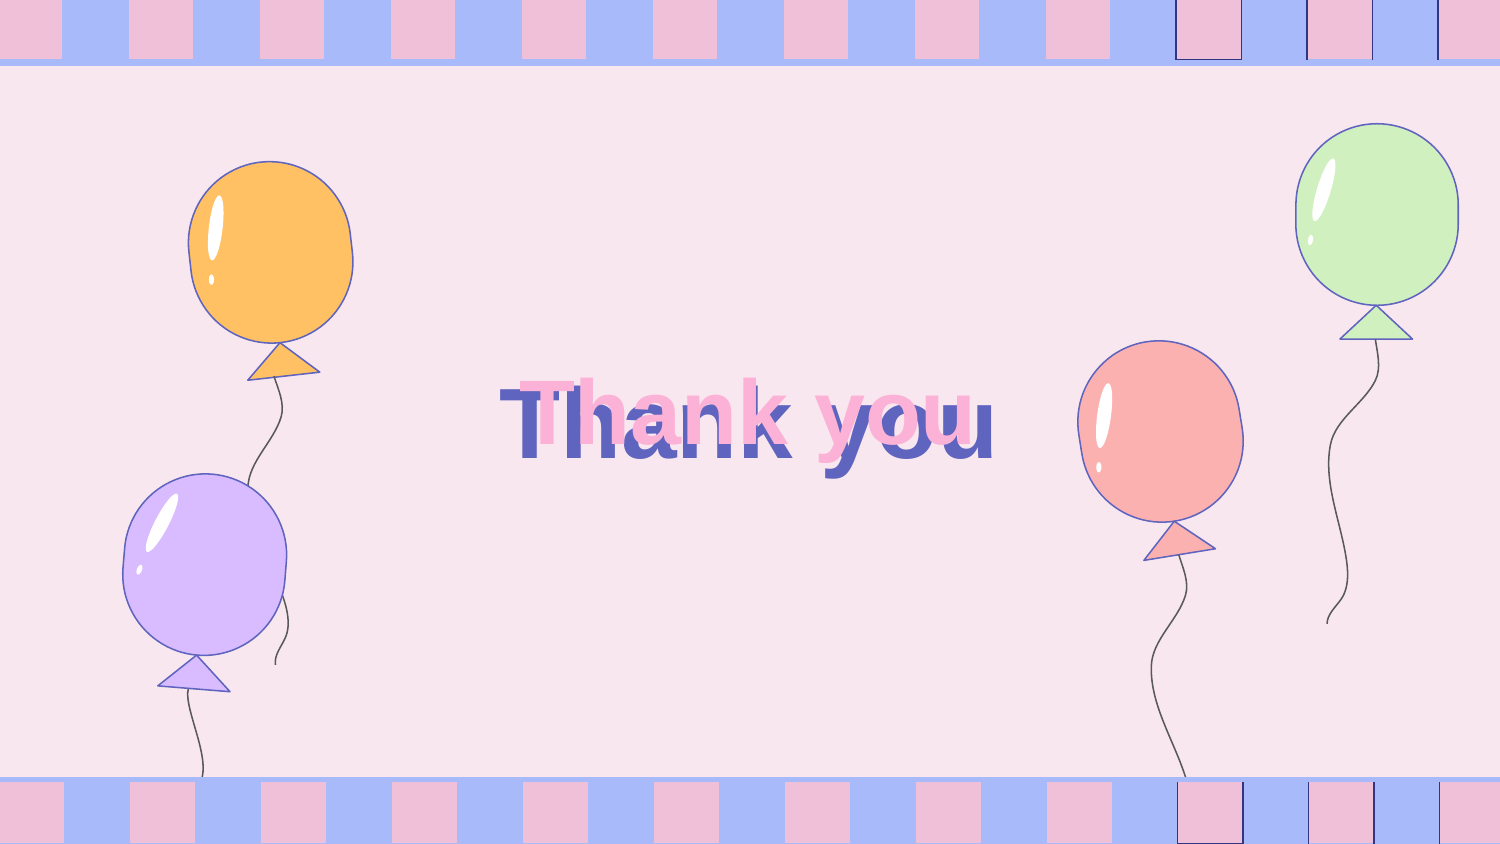

|  |  |  |  |  |  |  |  |  |  |  |  |  |  |  |  |  |  |  |  |  |  |  |
| --- | --- | --- | --- | --- | --- | --- | --- | --- | --- | --- | --- | --- | --- | --- | --- | --- | --- | --- | --- | --- | --- | --- |

#

Thank you
Thank you

|  |  |  |  |  |  |  |  |  |  |  |  |  |  |  |  |  |  |  |  |  |  |  |
| --- | --- | --- | --- | --- | --- | --- | --- | --- | --- | --- | --- | --- | --- | --- | --- | --- | --- | --- | --- | --- | --- | --- |